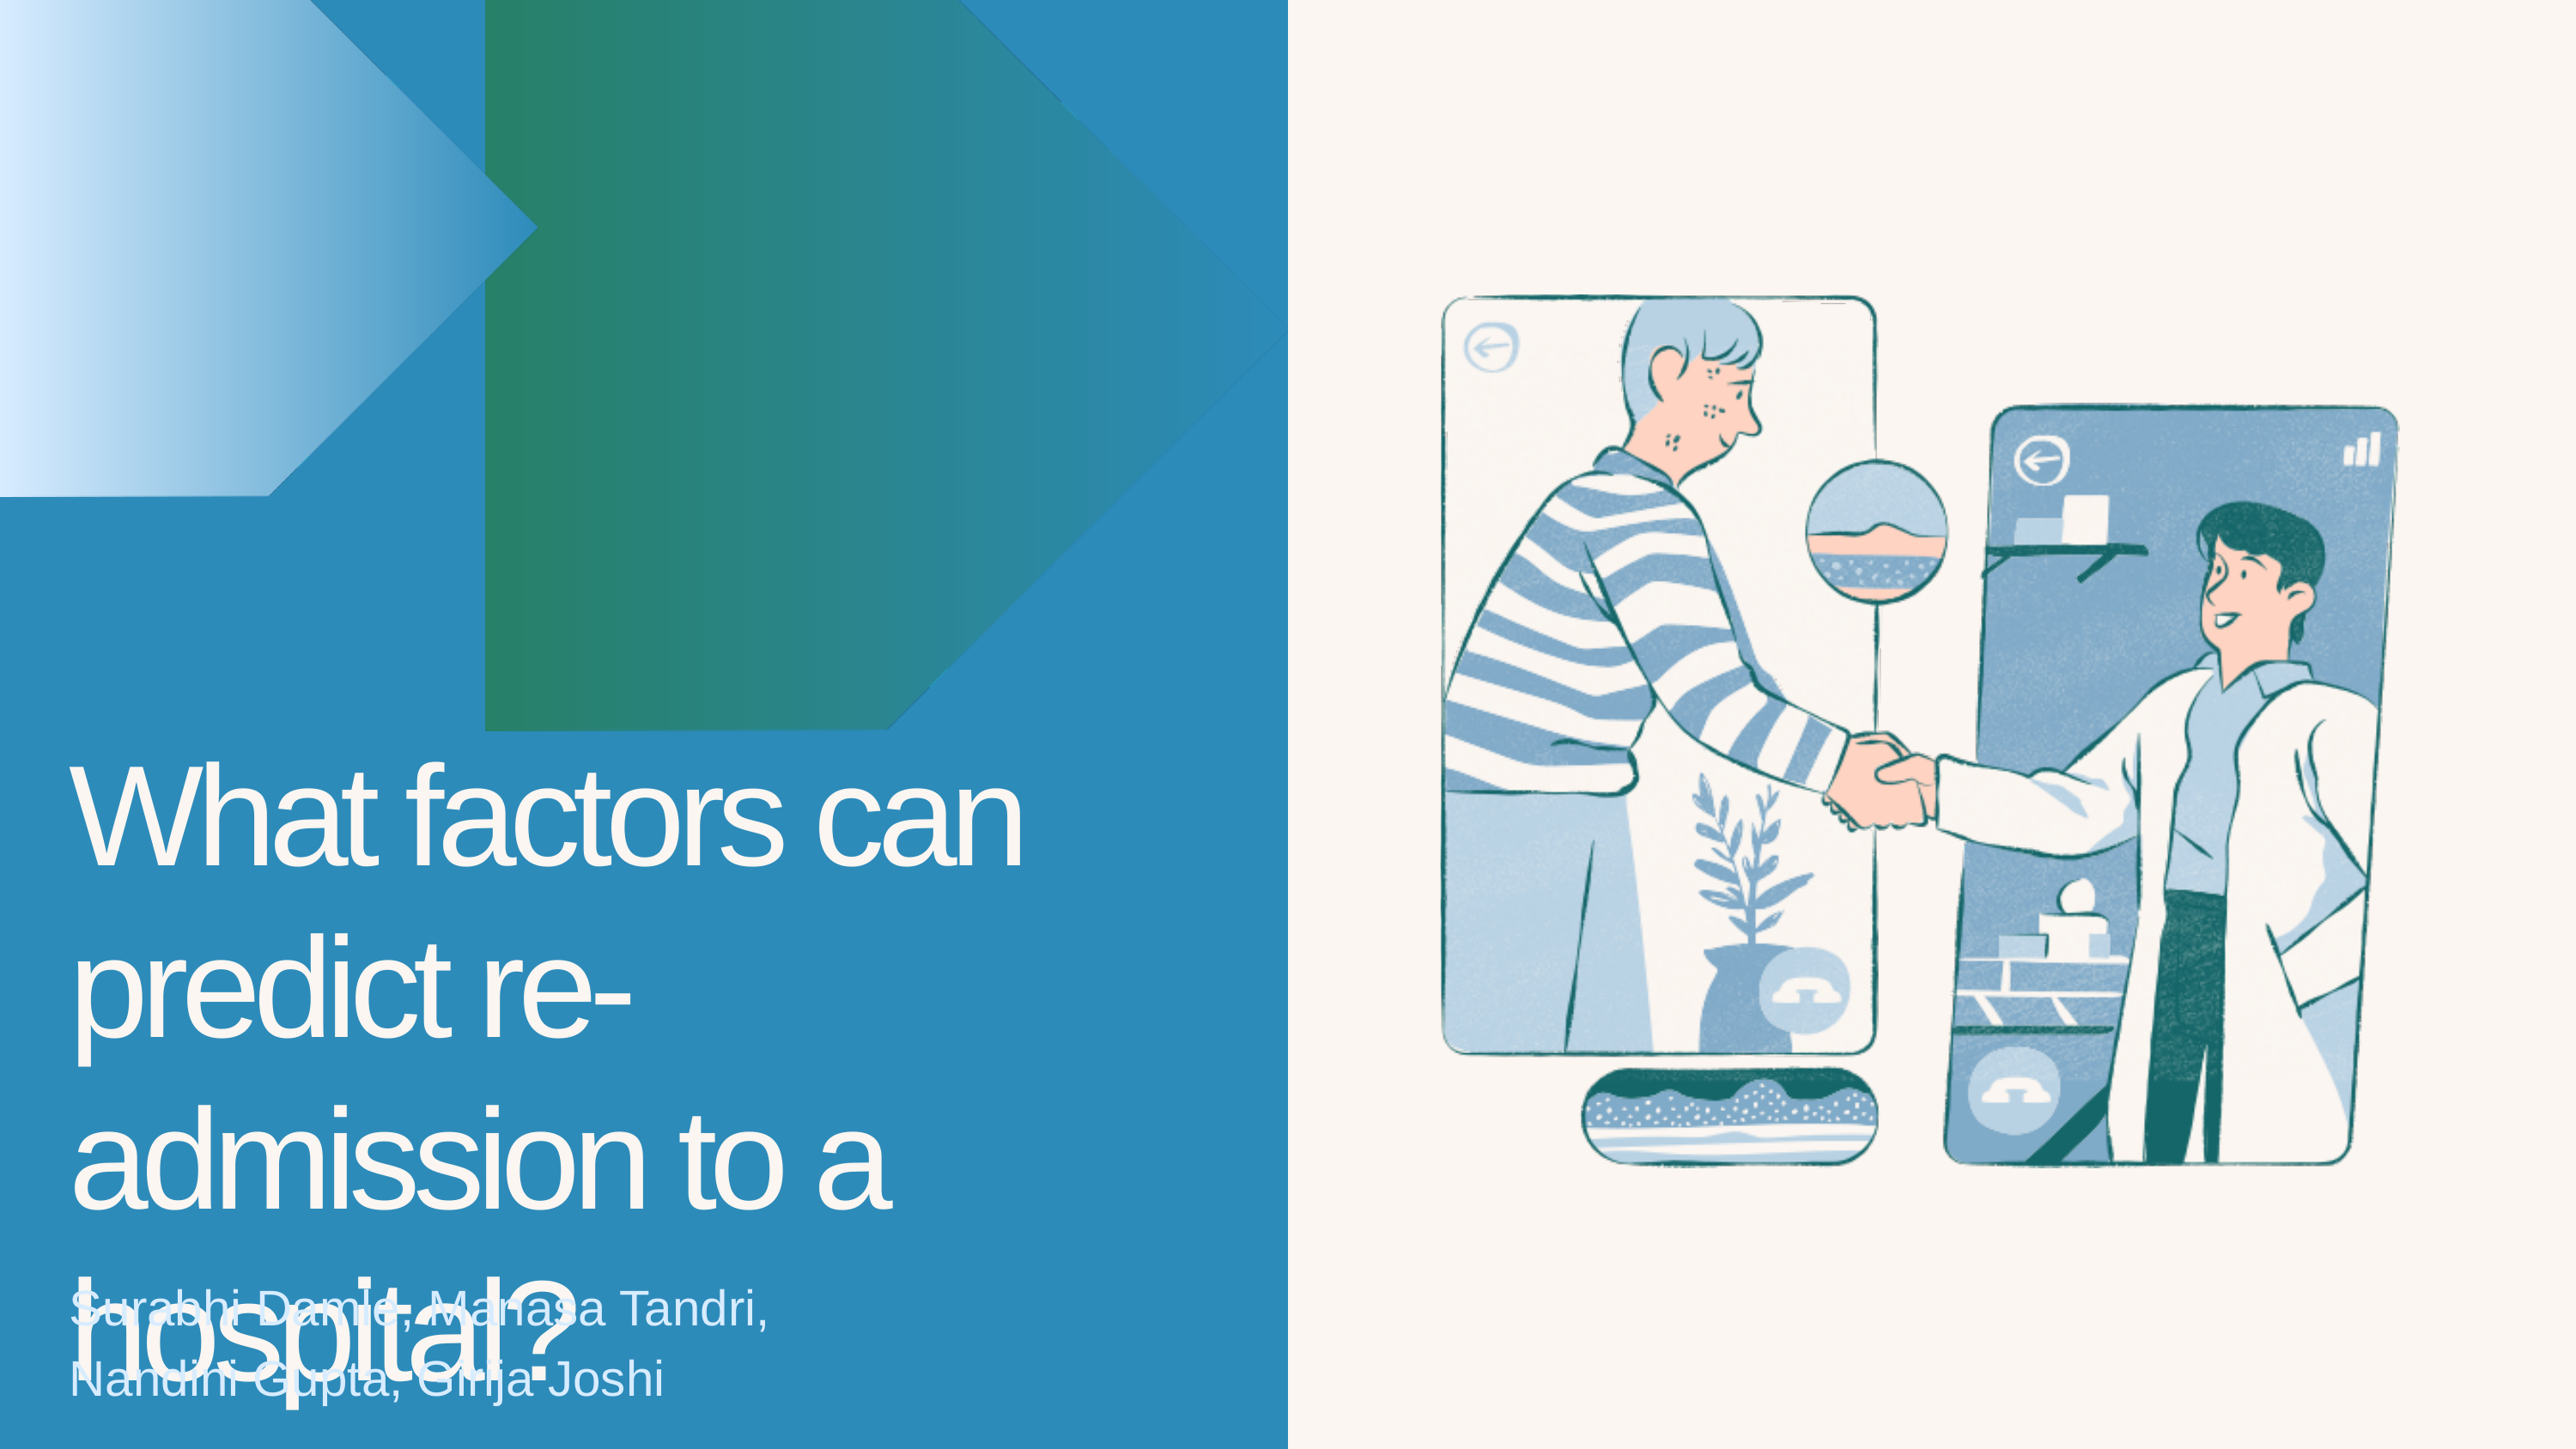

What factors can
predict re-admission to a hospital?

Surabhi Damle, Manasa Tandri, Nandini Gupta, Girija Joshi